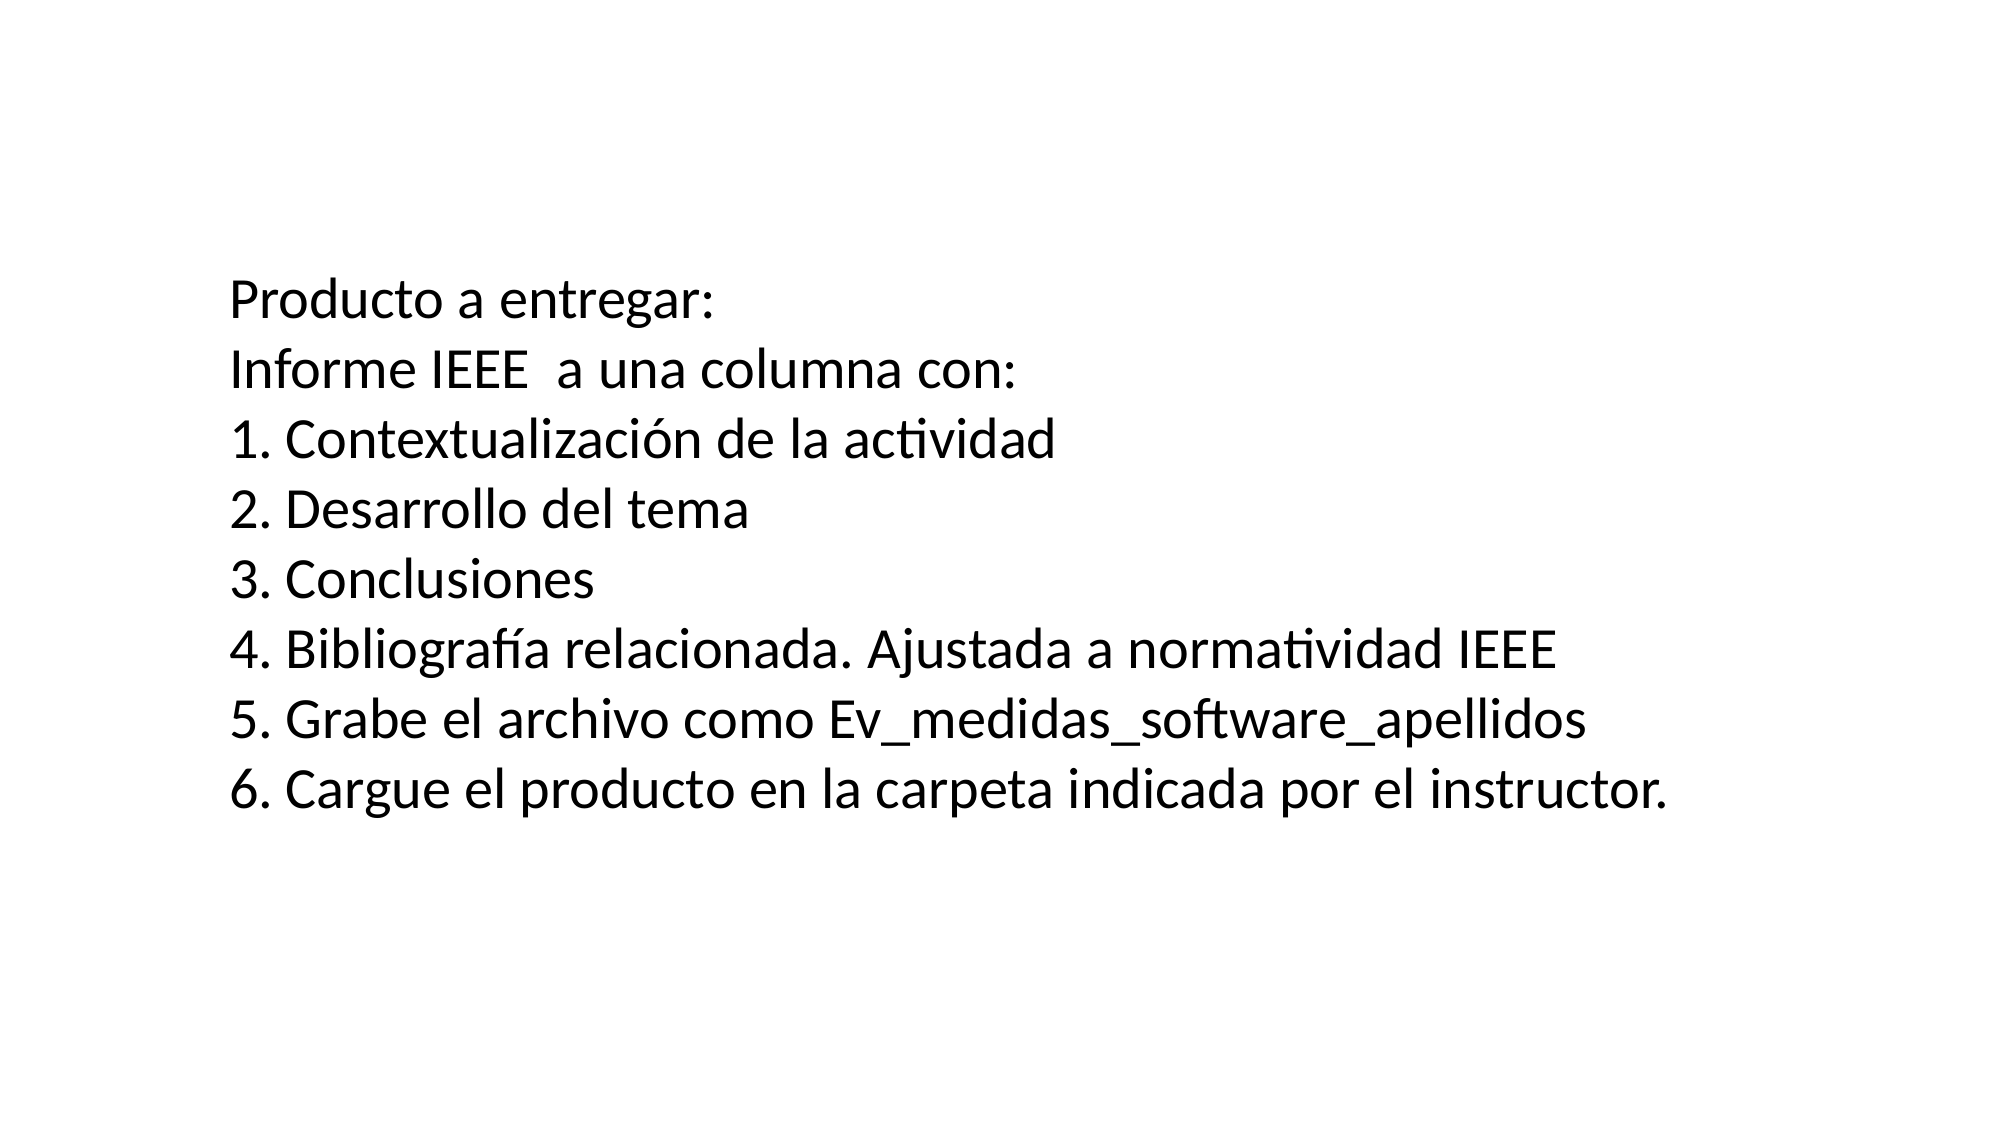

Producto a entregar:
Informe IEEE  a una columna con:
Contextualización de la actividad
Desarrollo del tema
Conclusiones
Bibliografía relacionada. Ajustada a normatividad IEEE
Grabe el archivo como Ev_medidas_software_apellidos
Cargue el producto en la carpeta indicada por el instructor.